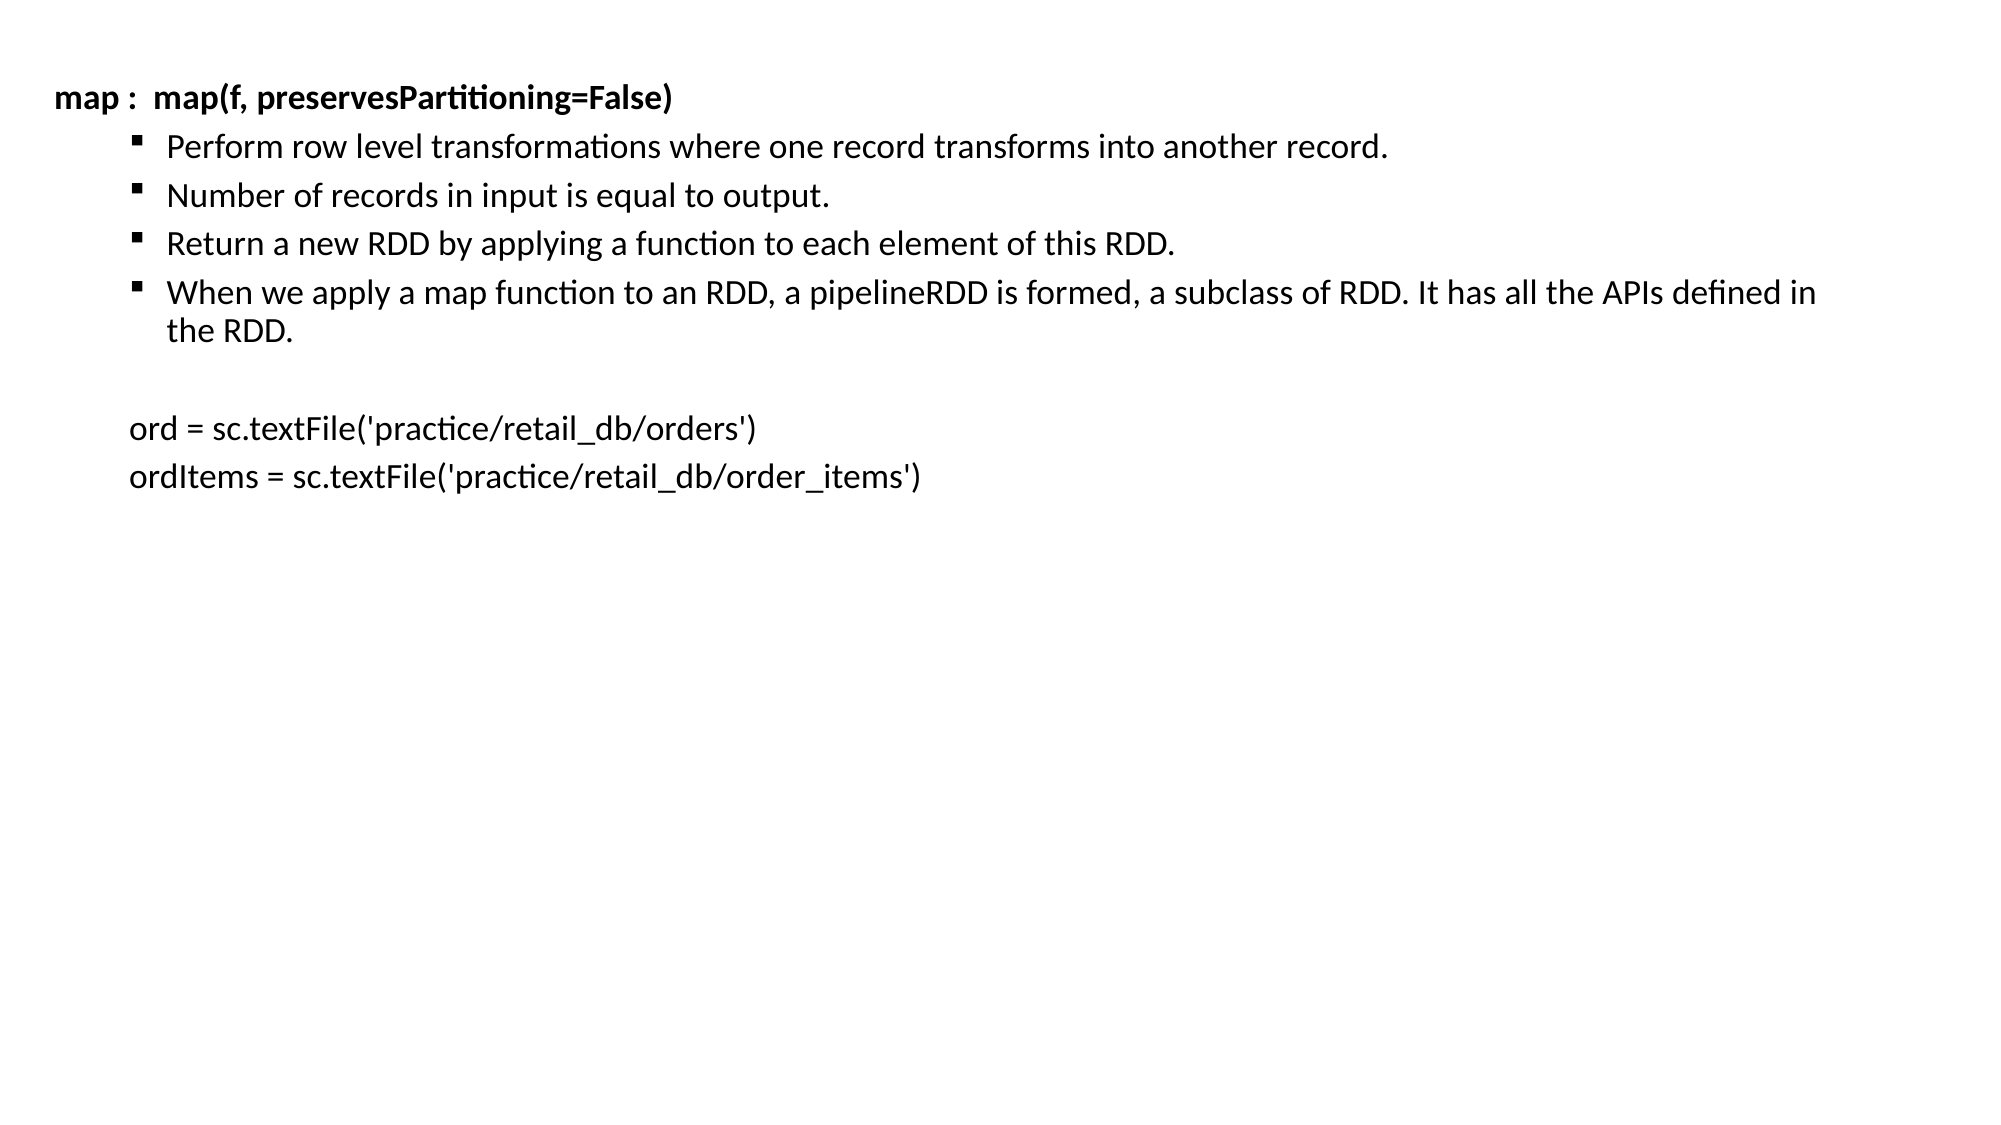

map :  map(f, preservesPartitioning=False)
Perform row level transformations where one record transforms into another record.
Number of records in input is equal to output.
Return a new RDD by applying a function to each element of this RDD.
When we apply a map function to an RDD, a pipelineRDD is formed, a subclass of RDD. It has all the APIs defined in the RDD.

ord = sc.textFile('practice/retail_db/orders')
ordItems = sc.textFile('practice/retail_db/order_items')